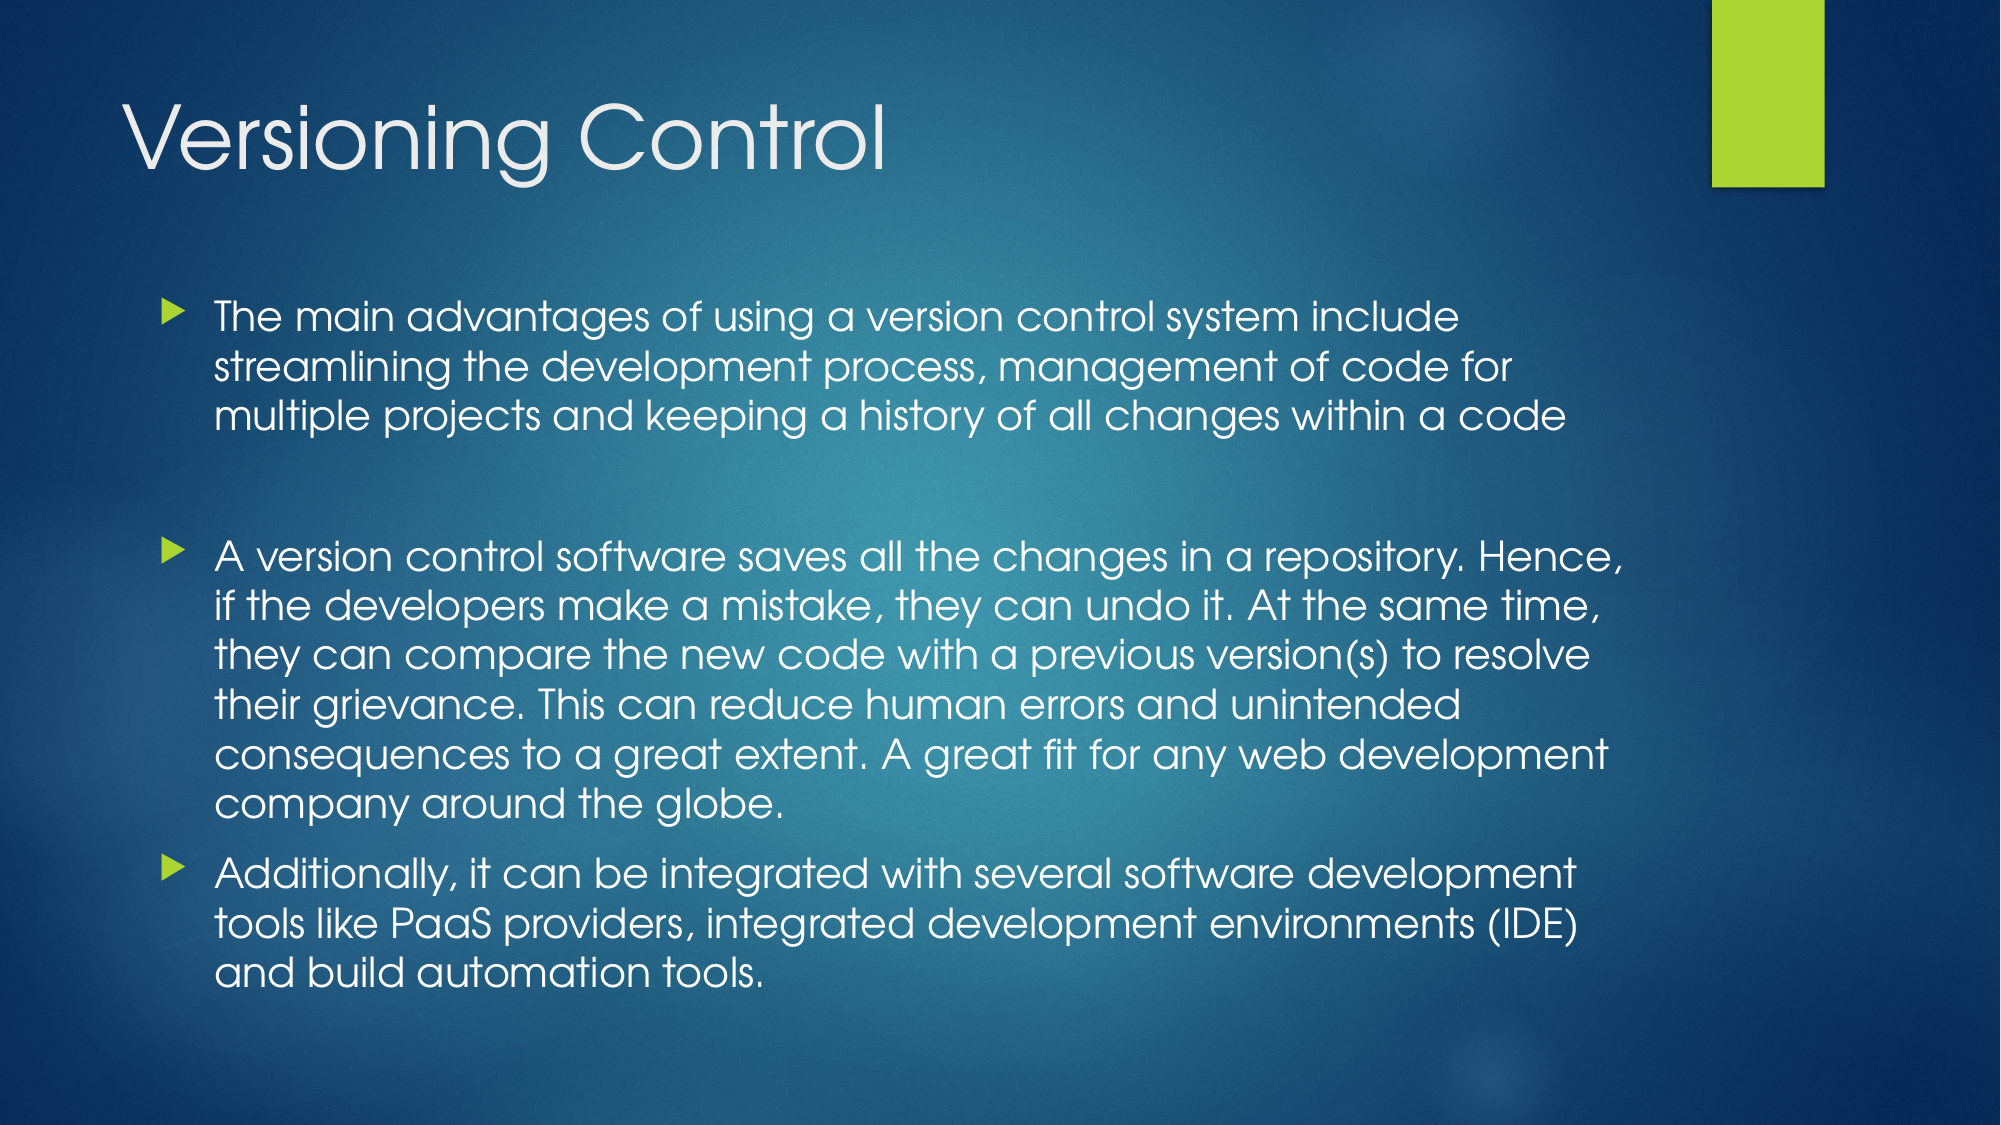

# Versioning Control
The main advantages of using a version control system include streamlining the development process, management of code for multiple projects and keeping a history of all changes within a code

A version control software saves all the changes in a repository. Hence, if the developers make a mistake, they can undo it. At the same time, they can compare the new code with a previous version(s) to resolve their grievance. This can reduce human errors and unintended consequences to a great extent. A great fit for any web development company around the globe.
Additionally, it can be integrated with several software development tools like PaaS providers, integrated development environments (IDE) and build automation tools.